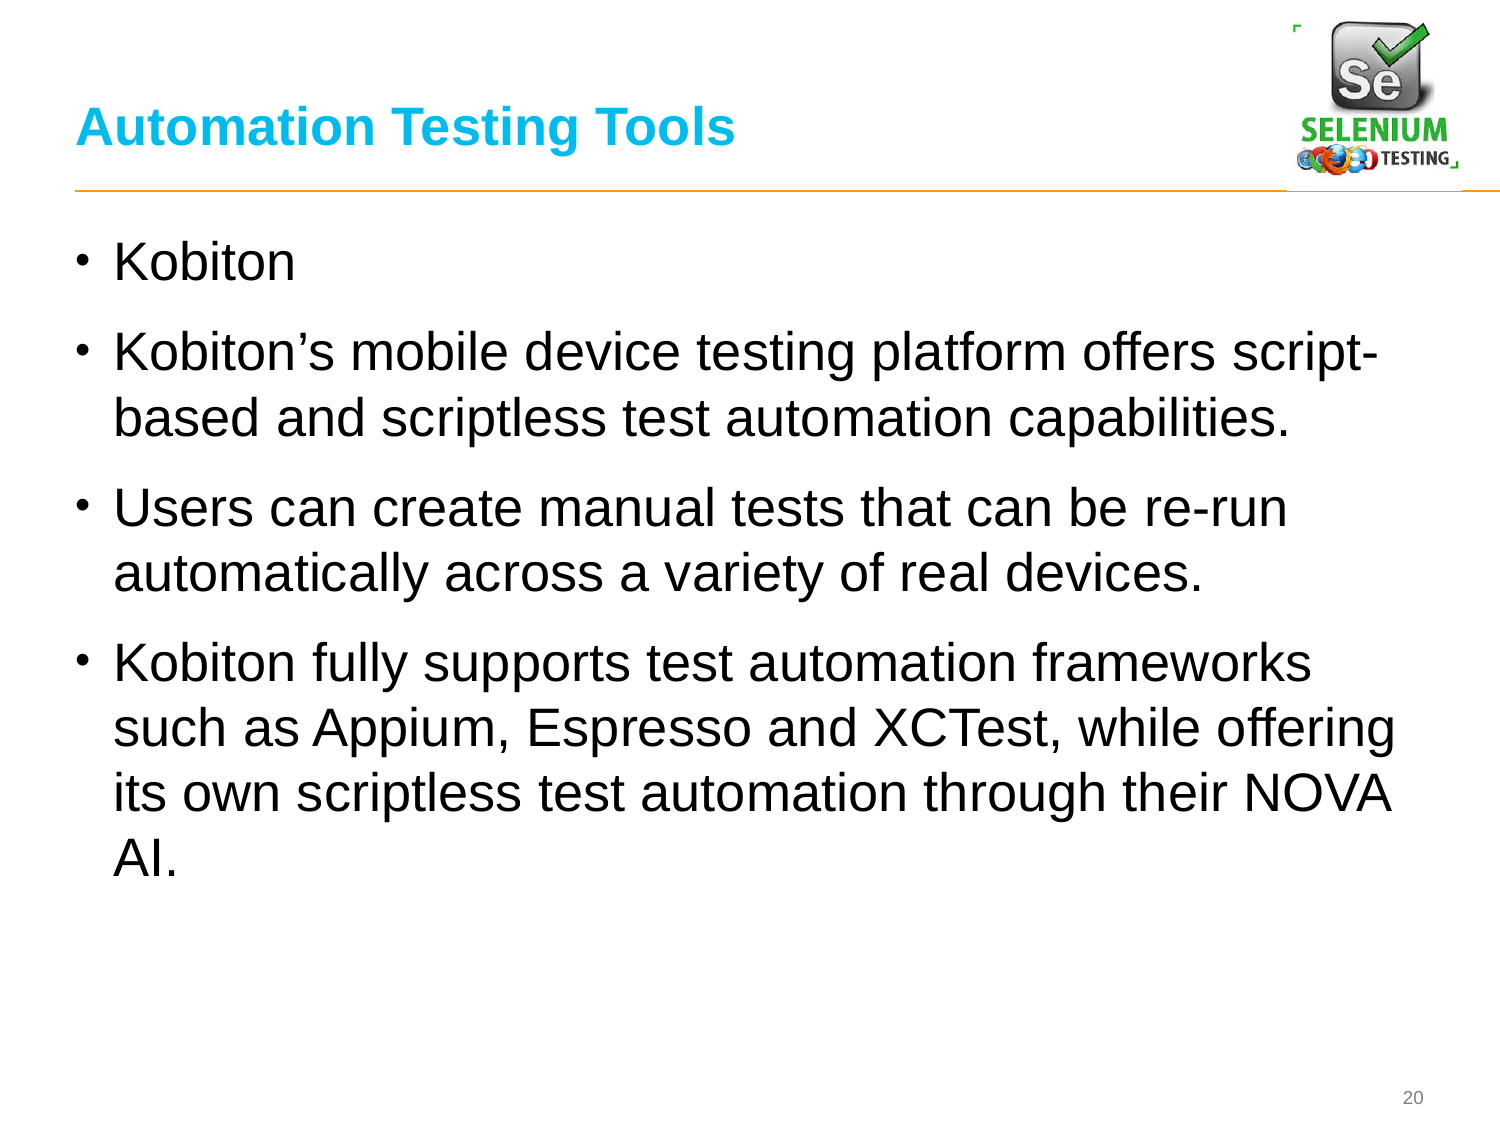

# Automation Testing Tools
Kobiton
Kobiton’s mobile device testing platform offers script-based and scriptless test automation capabilities.
Users can create manual tests that can be re-run automatically across a variety of real devices.
Kobiton fully supports test automation frameworks such as Appium, Espresso and XCTest, while offering its own scriptless test automation through their NOVA AI.